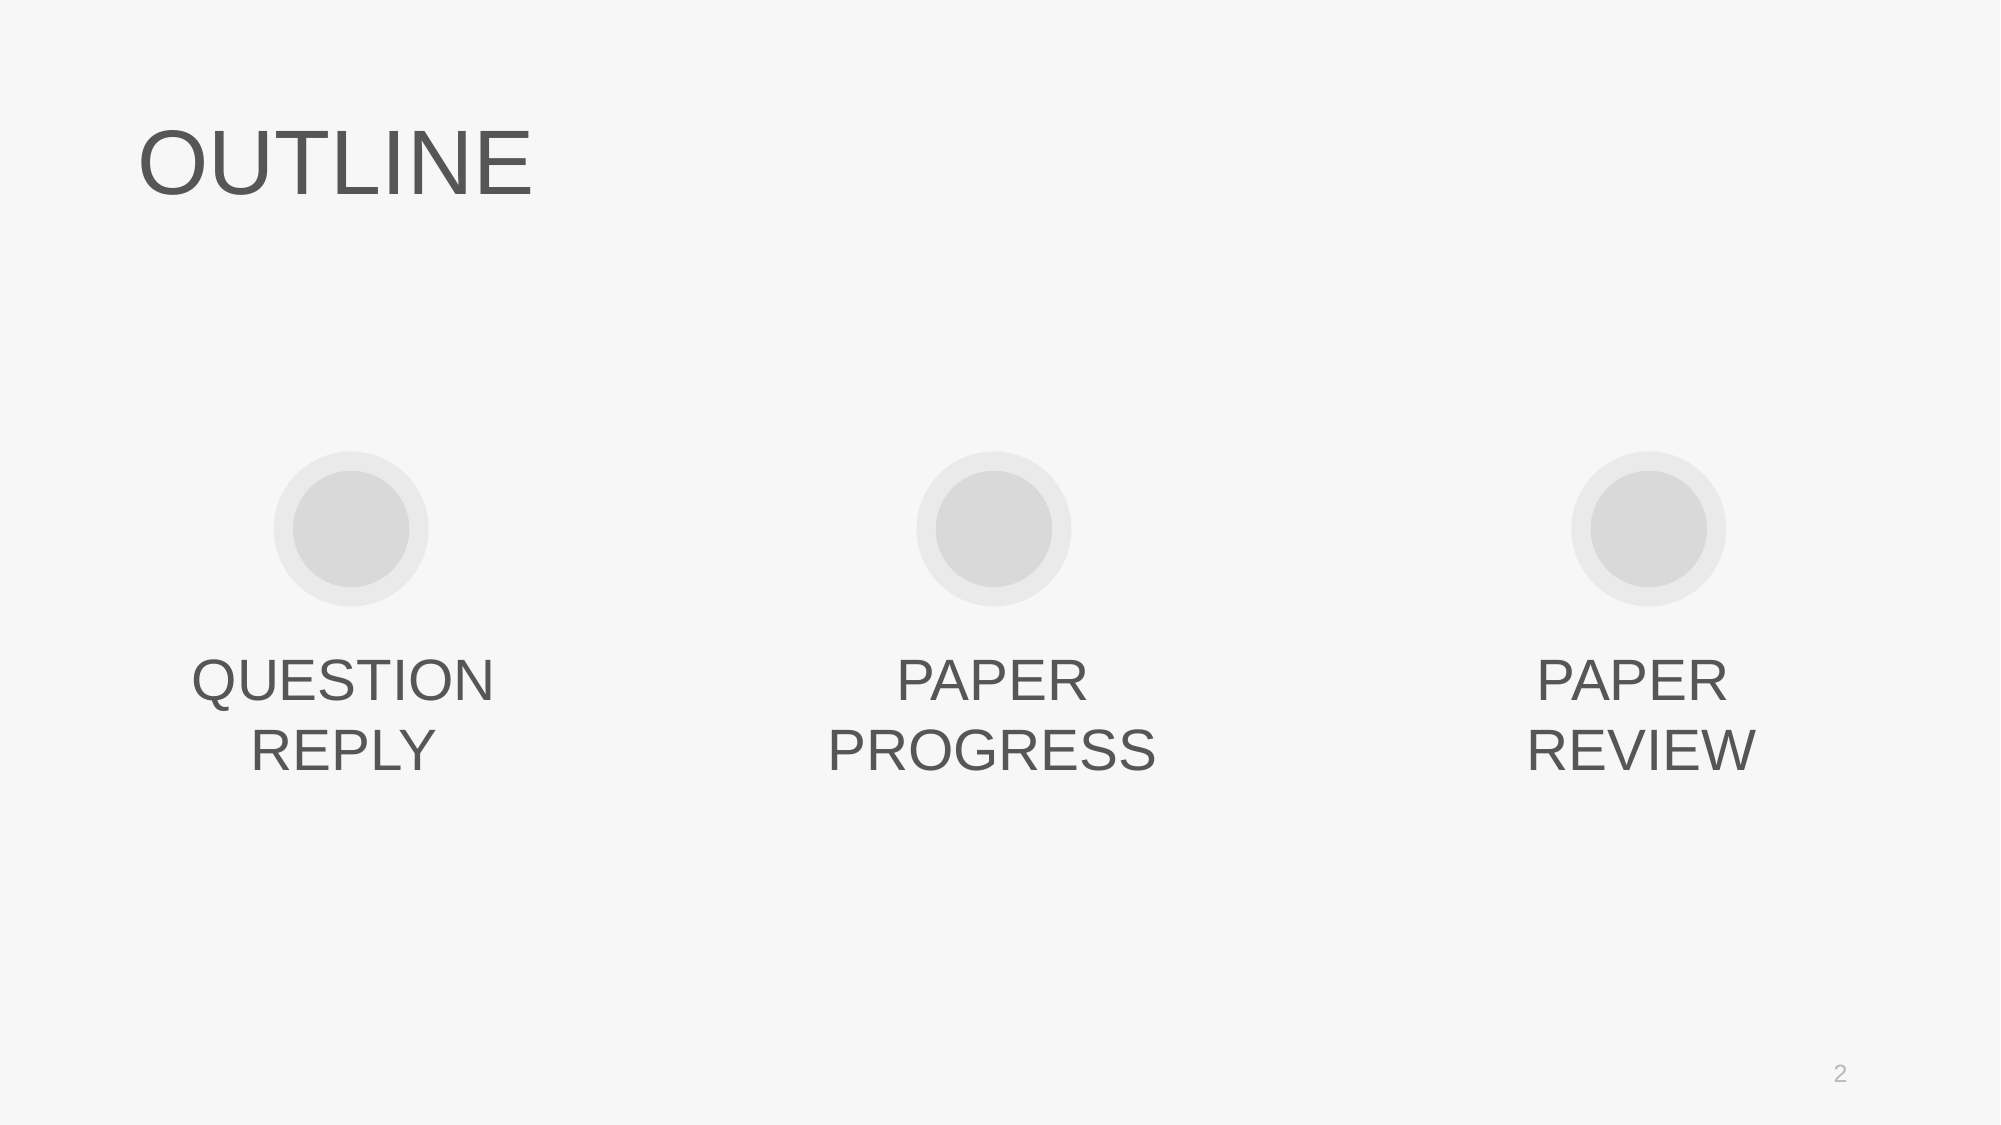

OUTLINE

QUESTION REPLY
PAPER PROGRESS
PAPER
REVIEW
2